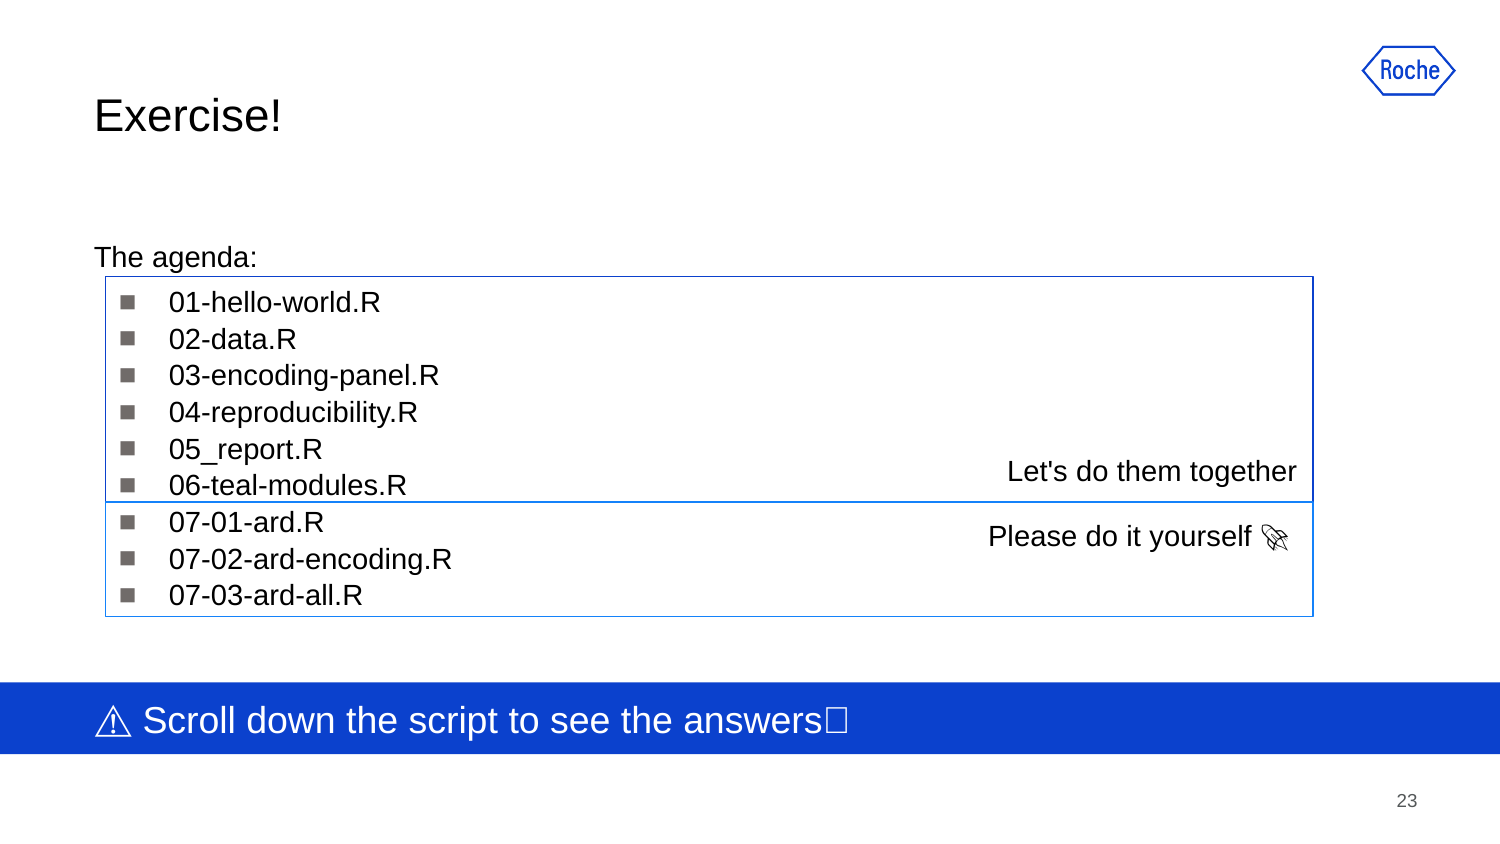

# Exercise!

The agenda:
01-hello-world.R
02-data.R
03-encoding-panel.R
04-reproducibility.R
05_report.R
06-teal-modules.R
07-01-ard.R
07-02-ard-encoding.R
07-03-ard-all.R
Let's do them together
Please do it yourself 🚀
⚠ Scroll down the script to see the answers🫣